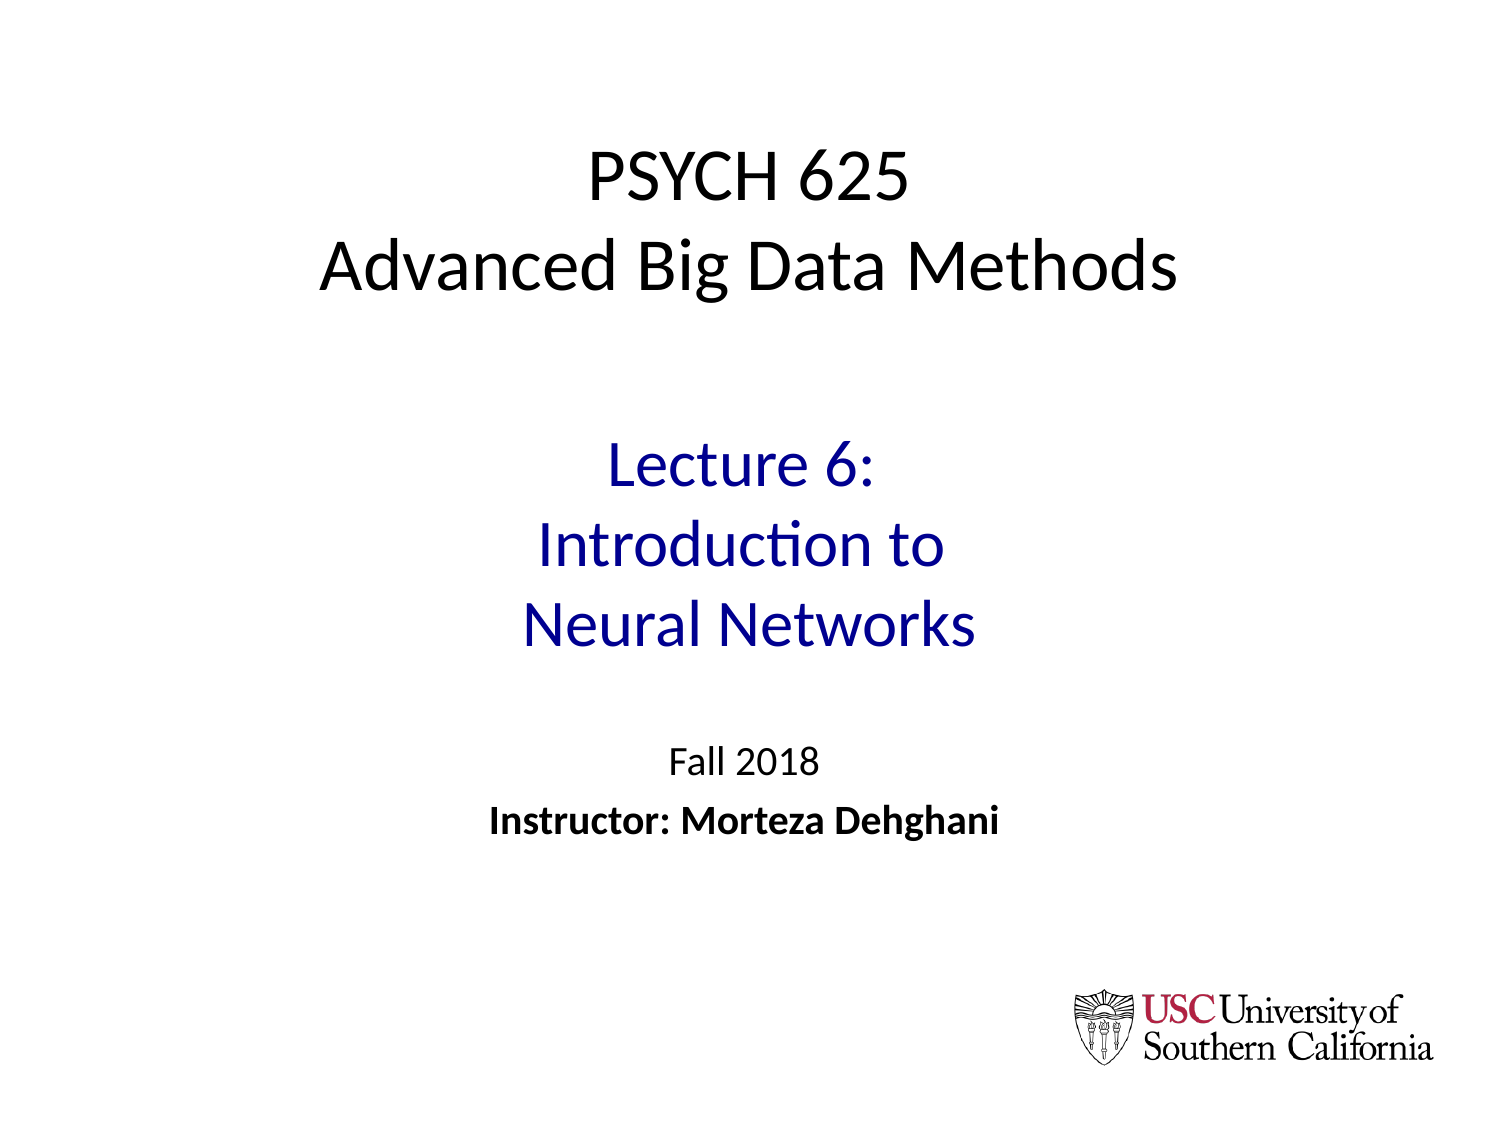

# PSYCH 625 Advanced Big Data Methods

Lecture 6:
Introduction to
Neural Networks
Fall 2018
Instructor: Morteza Dehghani